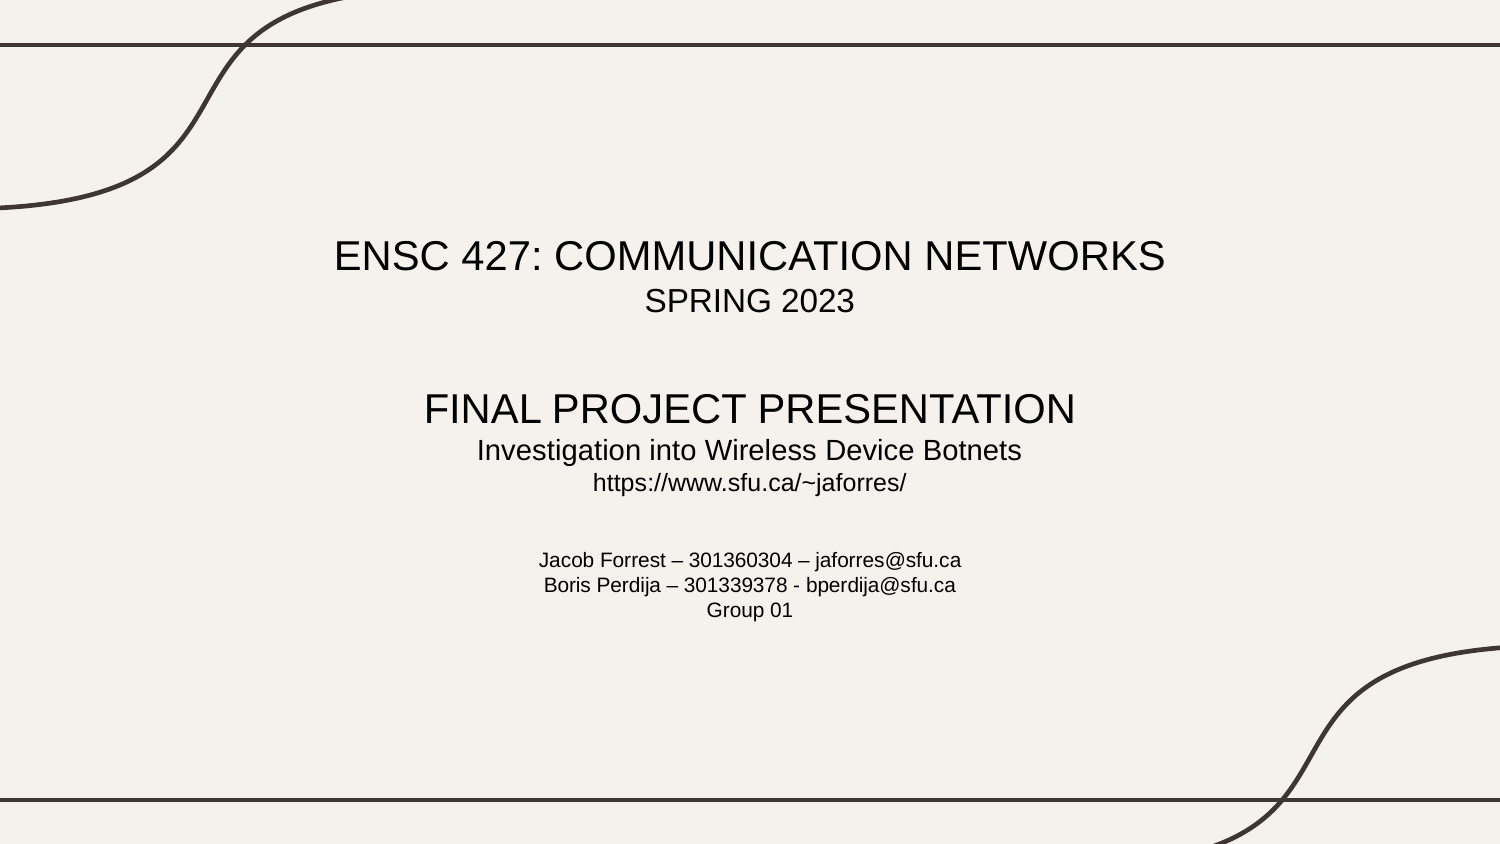

# ENSC 427: COMMUNICATION NETWORKS SPRING 2023 FINAL PROJECT PRESENTATION Investigation into Wireless Device Botnets https://www.sfu.ca/~jaforres/ Jacob Forrest – 301360304 – jaforres@sfu.ca Boris Perdija – 301339378 - bperdija@sfu.ca Group 01